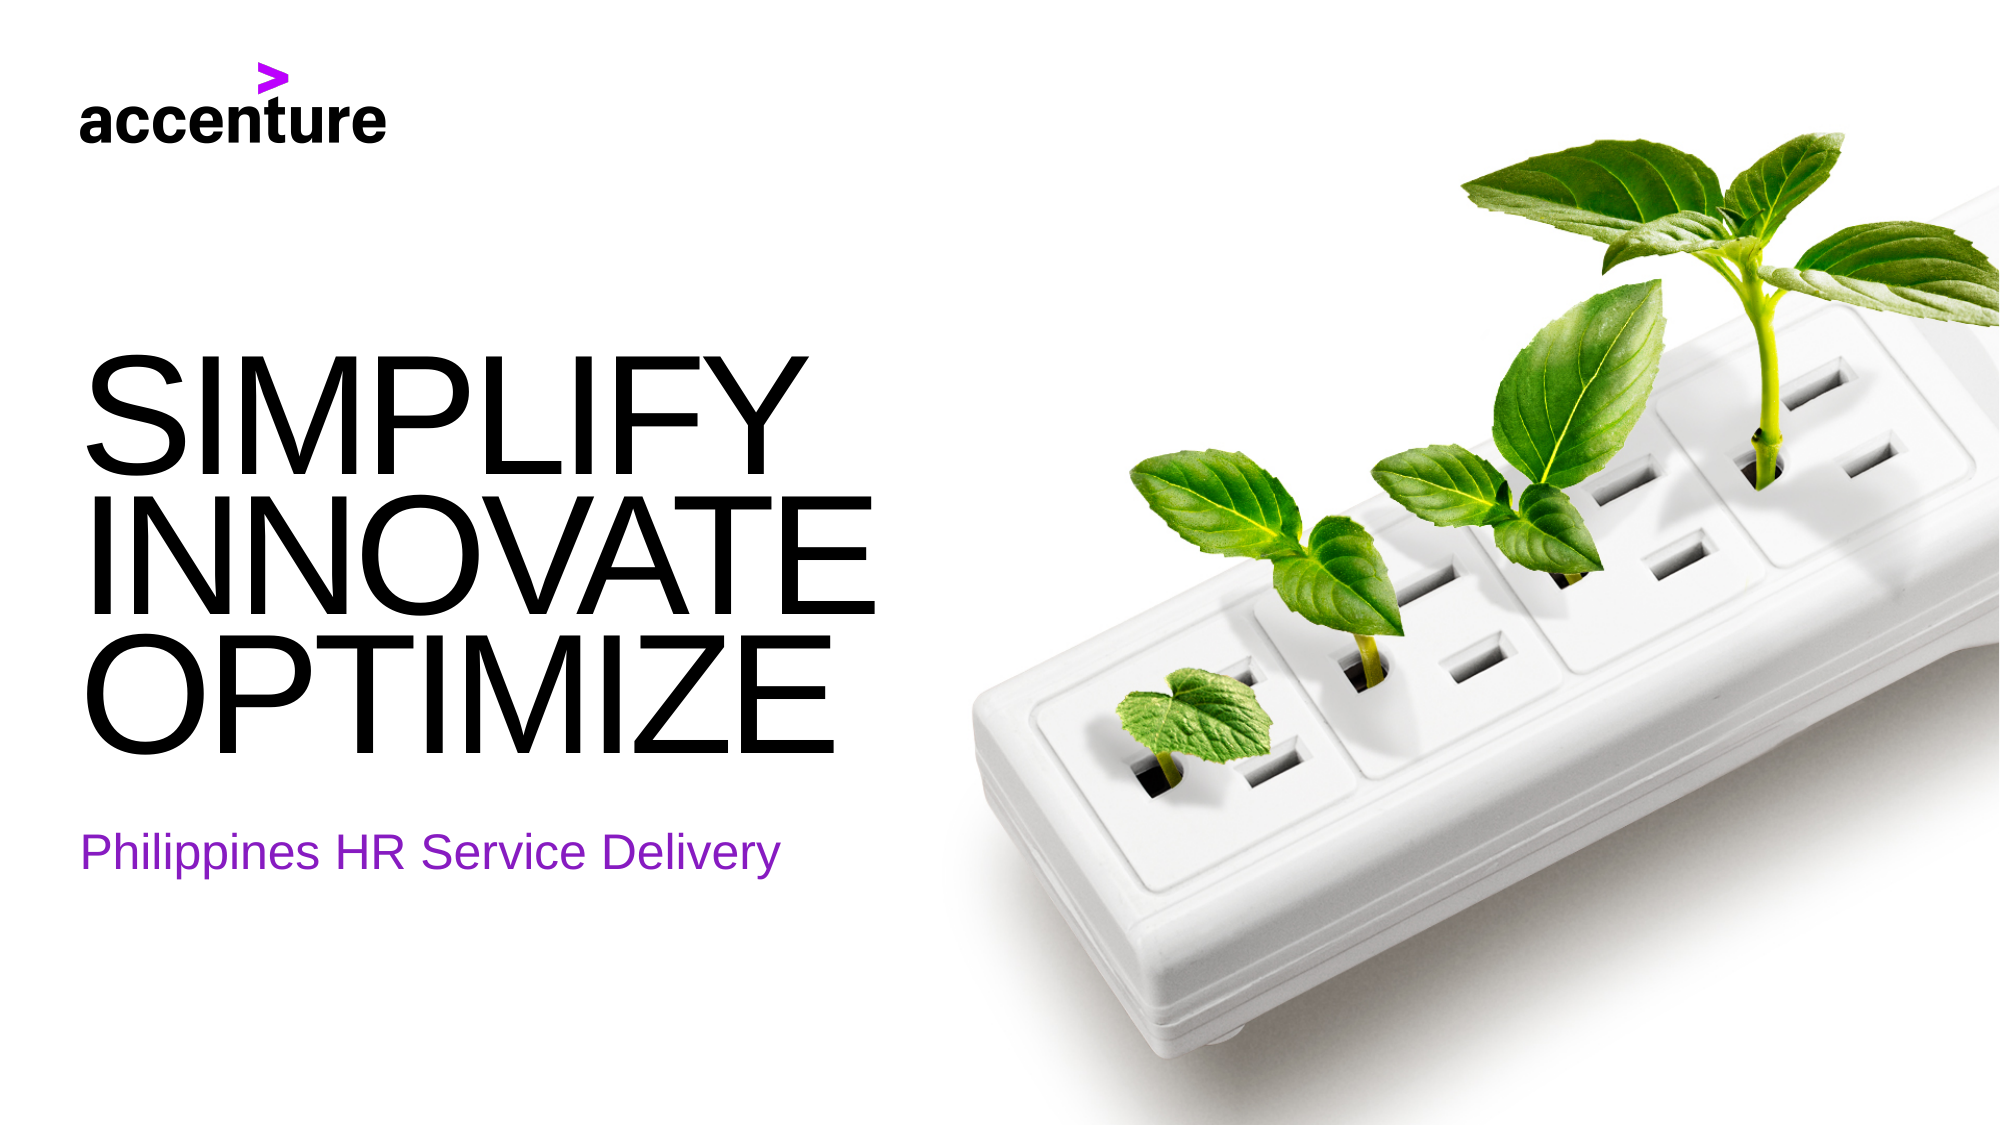

# SIMPLIFY INNOVATE OPTIMIZE
Philippines HR Service Delivery